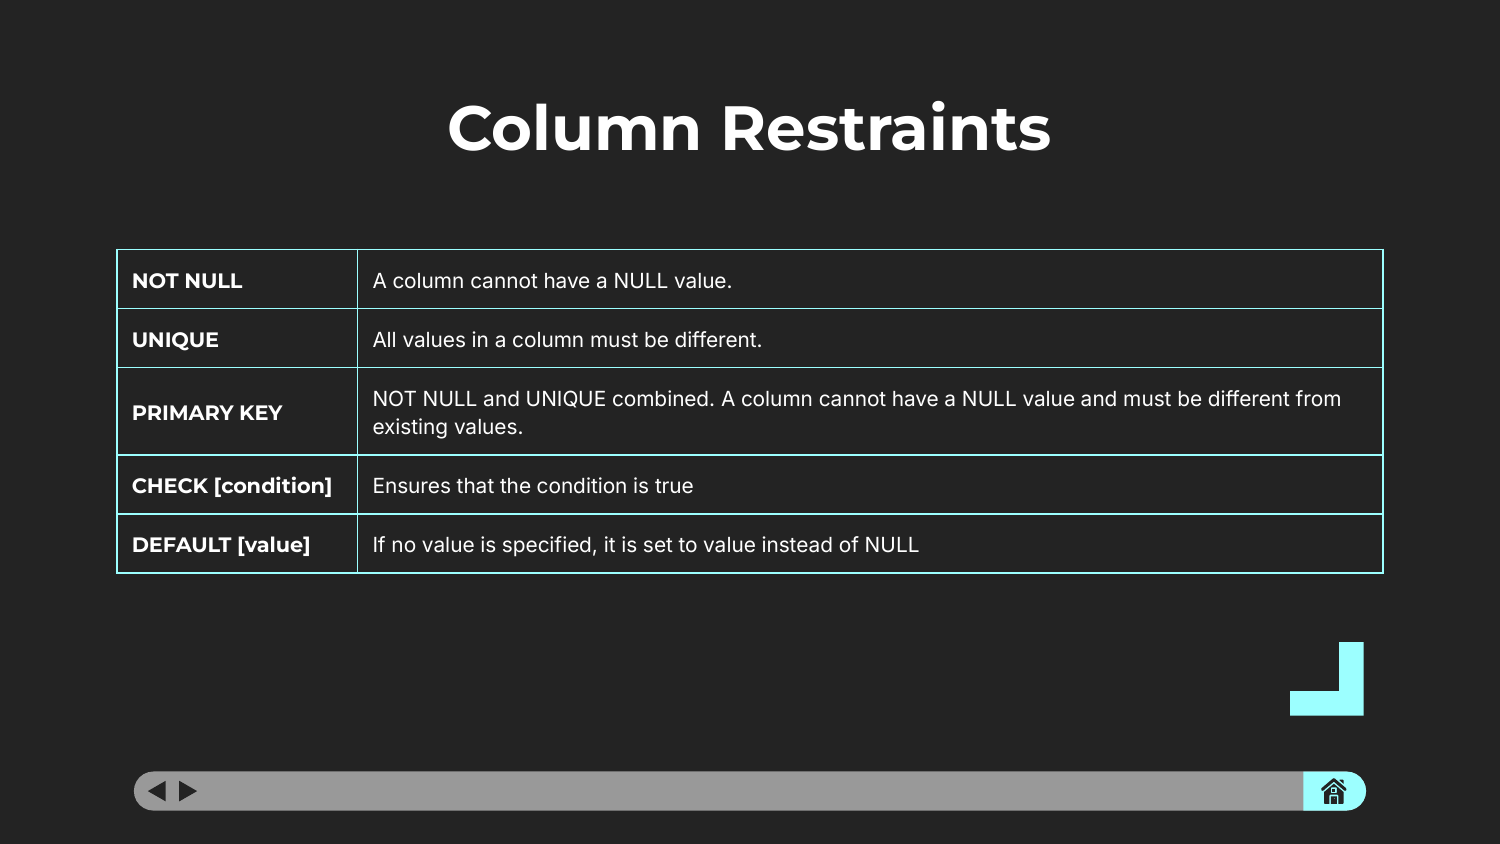

# Column Restraints
| NOT NULL | A column cannot have a NULL value. |
| --- | --- |
| UNIQUE | All values in a column must be different. |
| PRIMARY KEY | NOT NULL and UNIQUE combined. A column cannot have a NULL value and must be different from existing values. |
| CHECK [condition] | Ensures that the condition is true |
| DEFAULT [value] | If no value is specified, it is set to value instead of NULL |